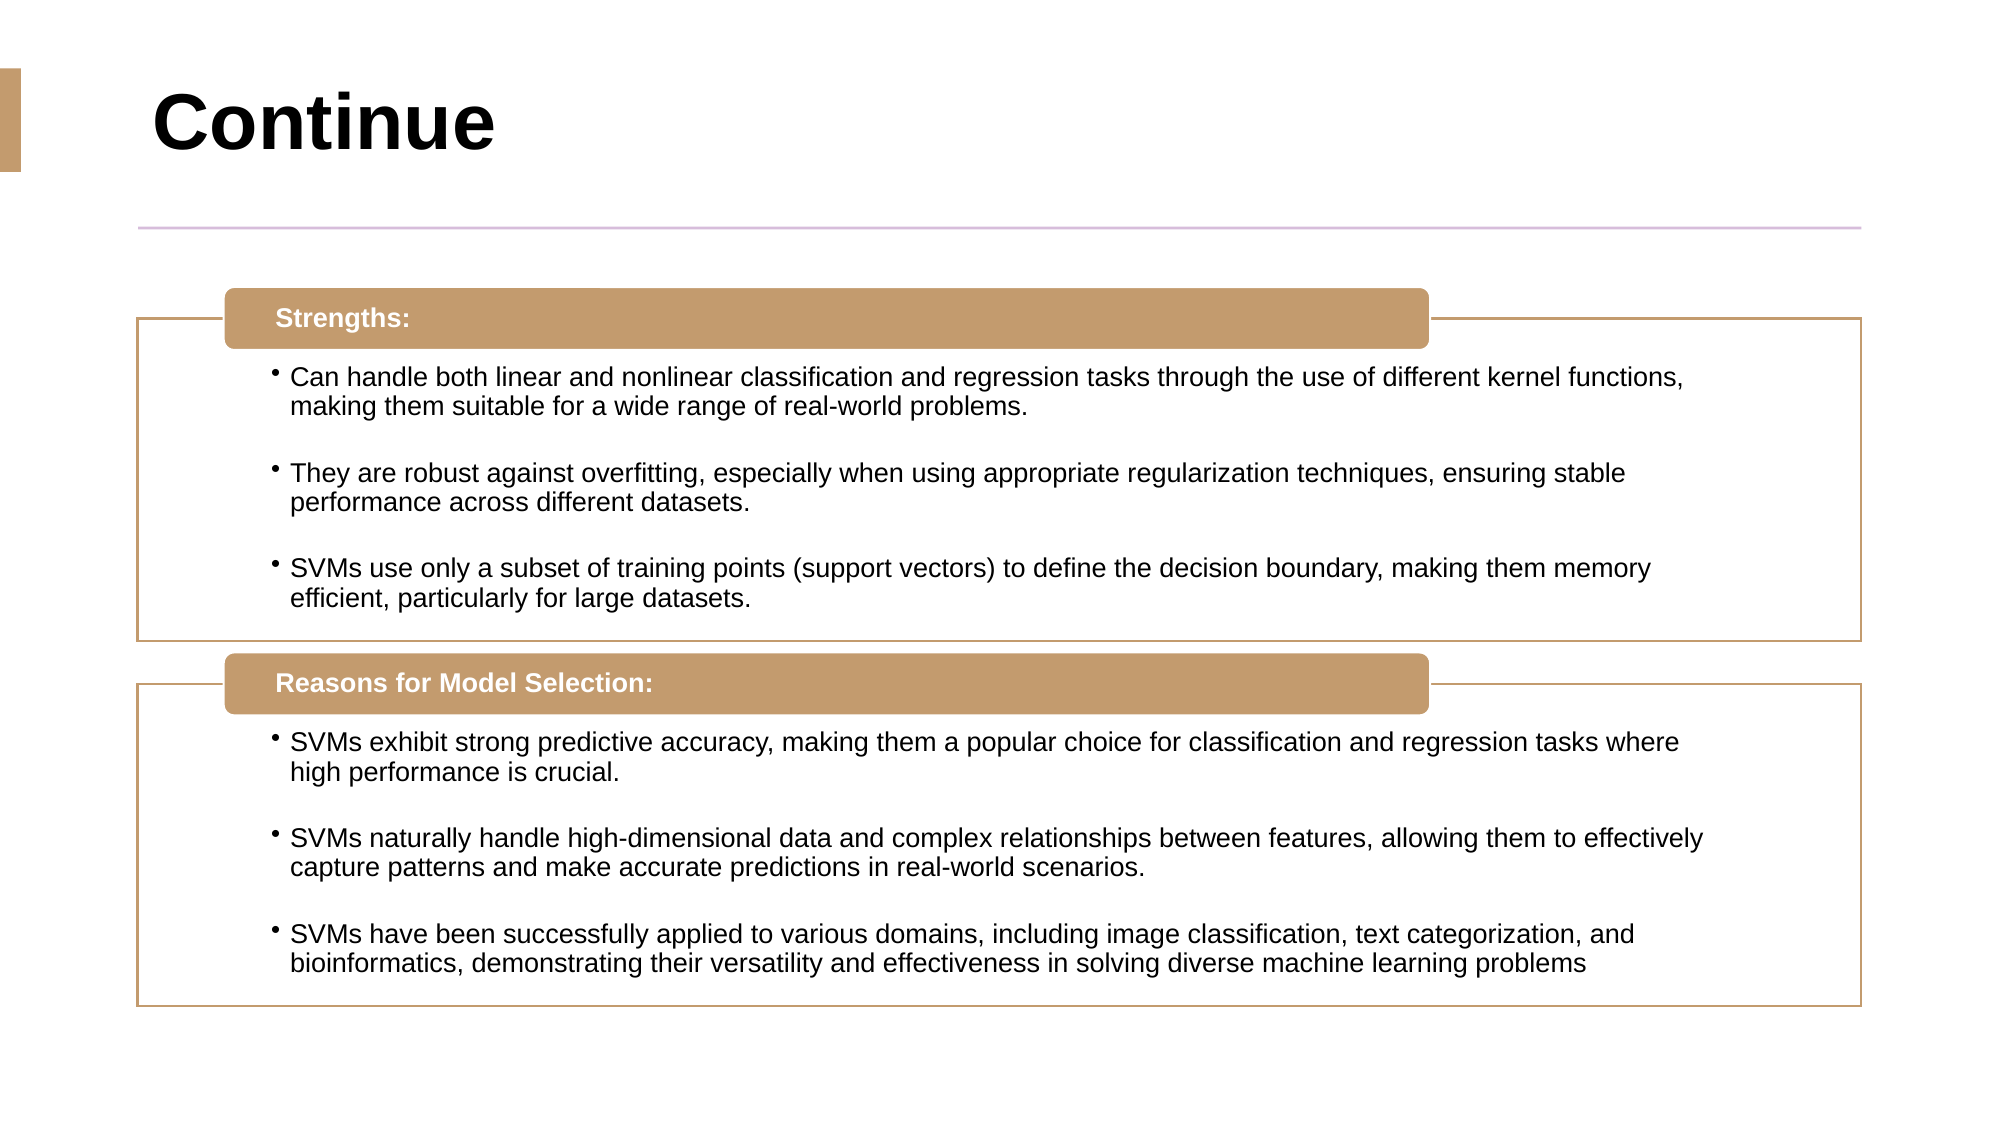

# Continue

Can handle both linear and nonlinear classification and regression tasks through the use of different kernel functions, making them suitable for a wide range of real-world problems.

They are robust against overfitting, especially when using appropriate regularization techniques, ensuring stable performance across different datasets.

SVMs use only a subset of training points (support vectors) to define the decision boundary, making them memory efficient, particularly for large datasets.
Strengths:
SVMs exhibit strong predictive accuracy, making them a popular choice for classification and regression tasks where high performance is crucial.

SVMs naturally handle high-dimensional data and complex relationships between features, allowing them to effectively capture patterns and make accurate predictions in real-world scenarios.

SVMs have been successfully applied to various domains, including image classification, text categorization, and bioinformatics, demonstrating their versatility and effectiveness in solving diverse machine learning problems
Reasons for Model Selection: